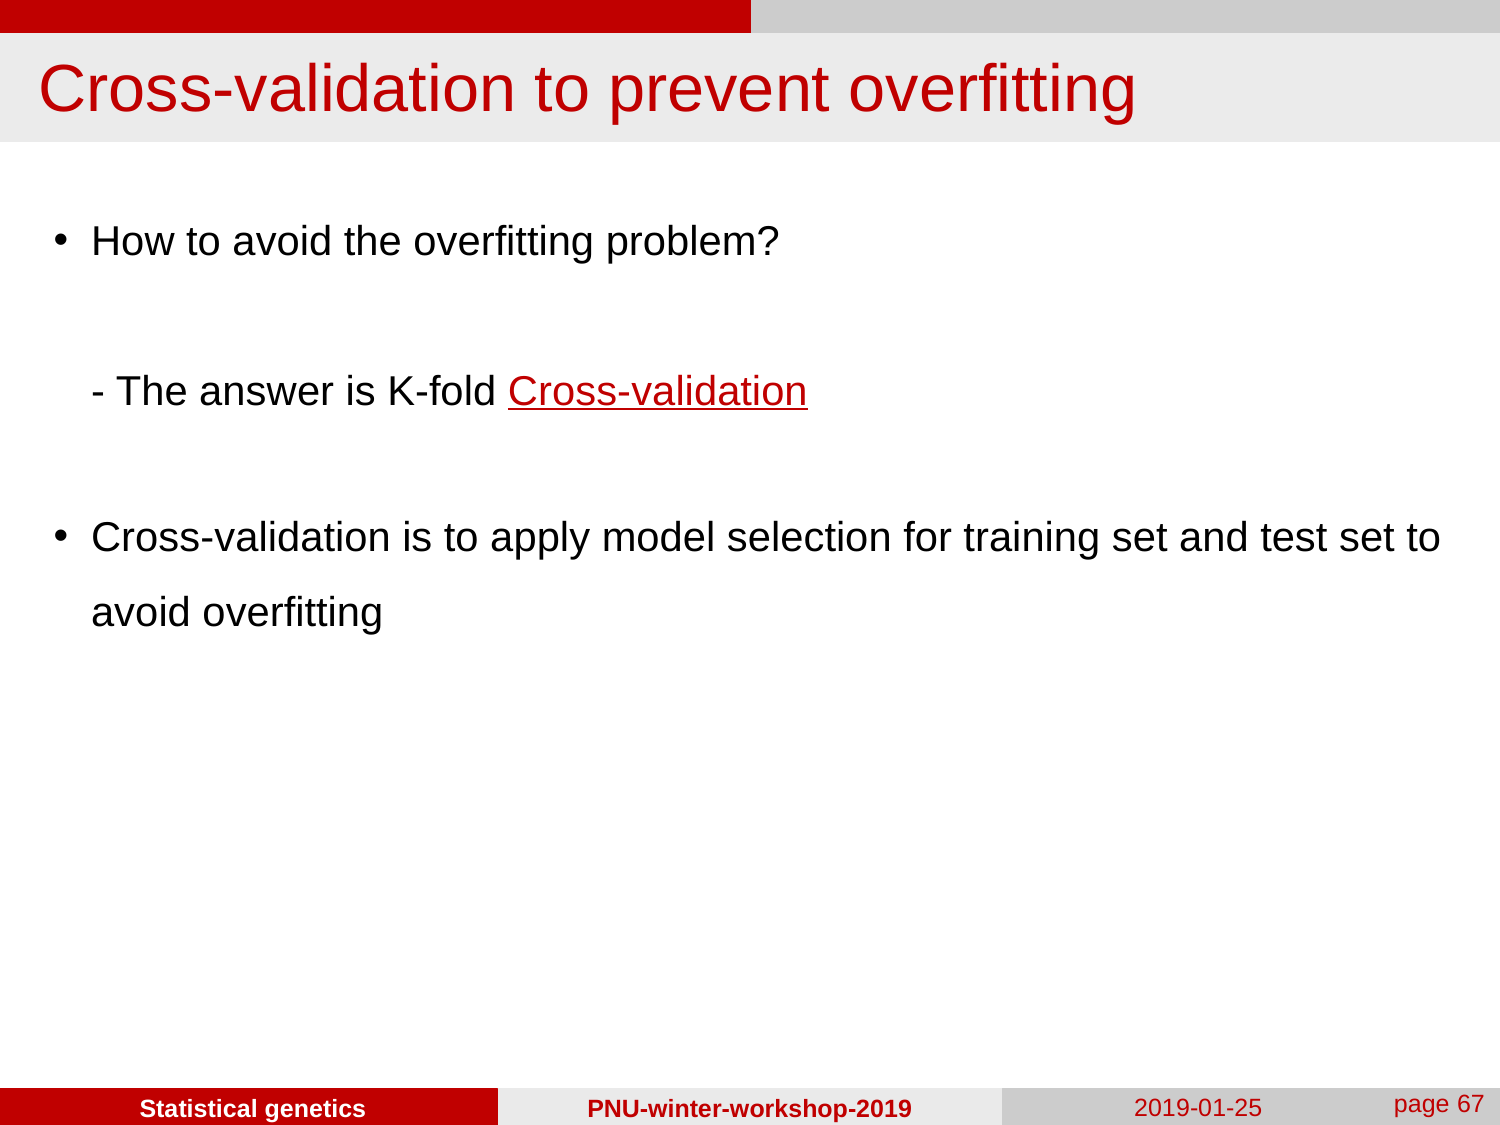

# Cross-validation to prevent overfitting
How to avoid the overfitting problem?
- The answer is K-fold Cross-validation
Cross-validation is to apply model selection for training set and test set to avoid overfitting

PNU-winter-workshop-2019
2019-01-25
page 67